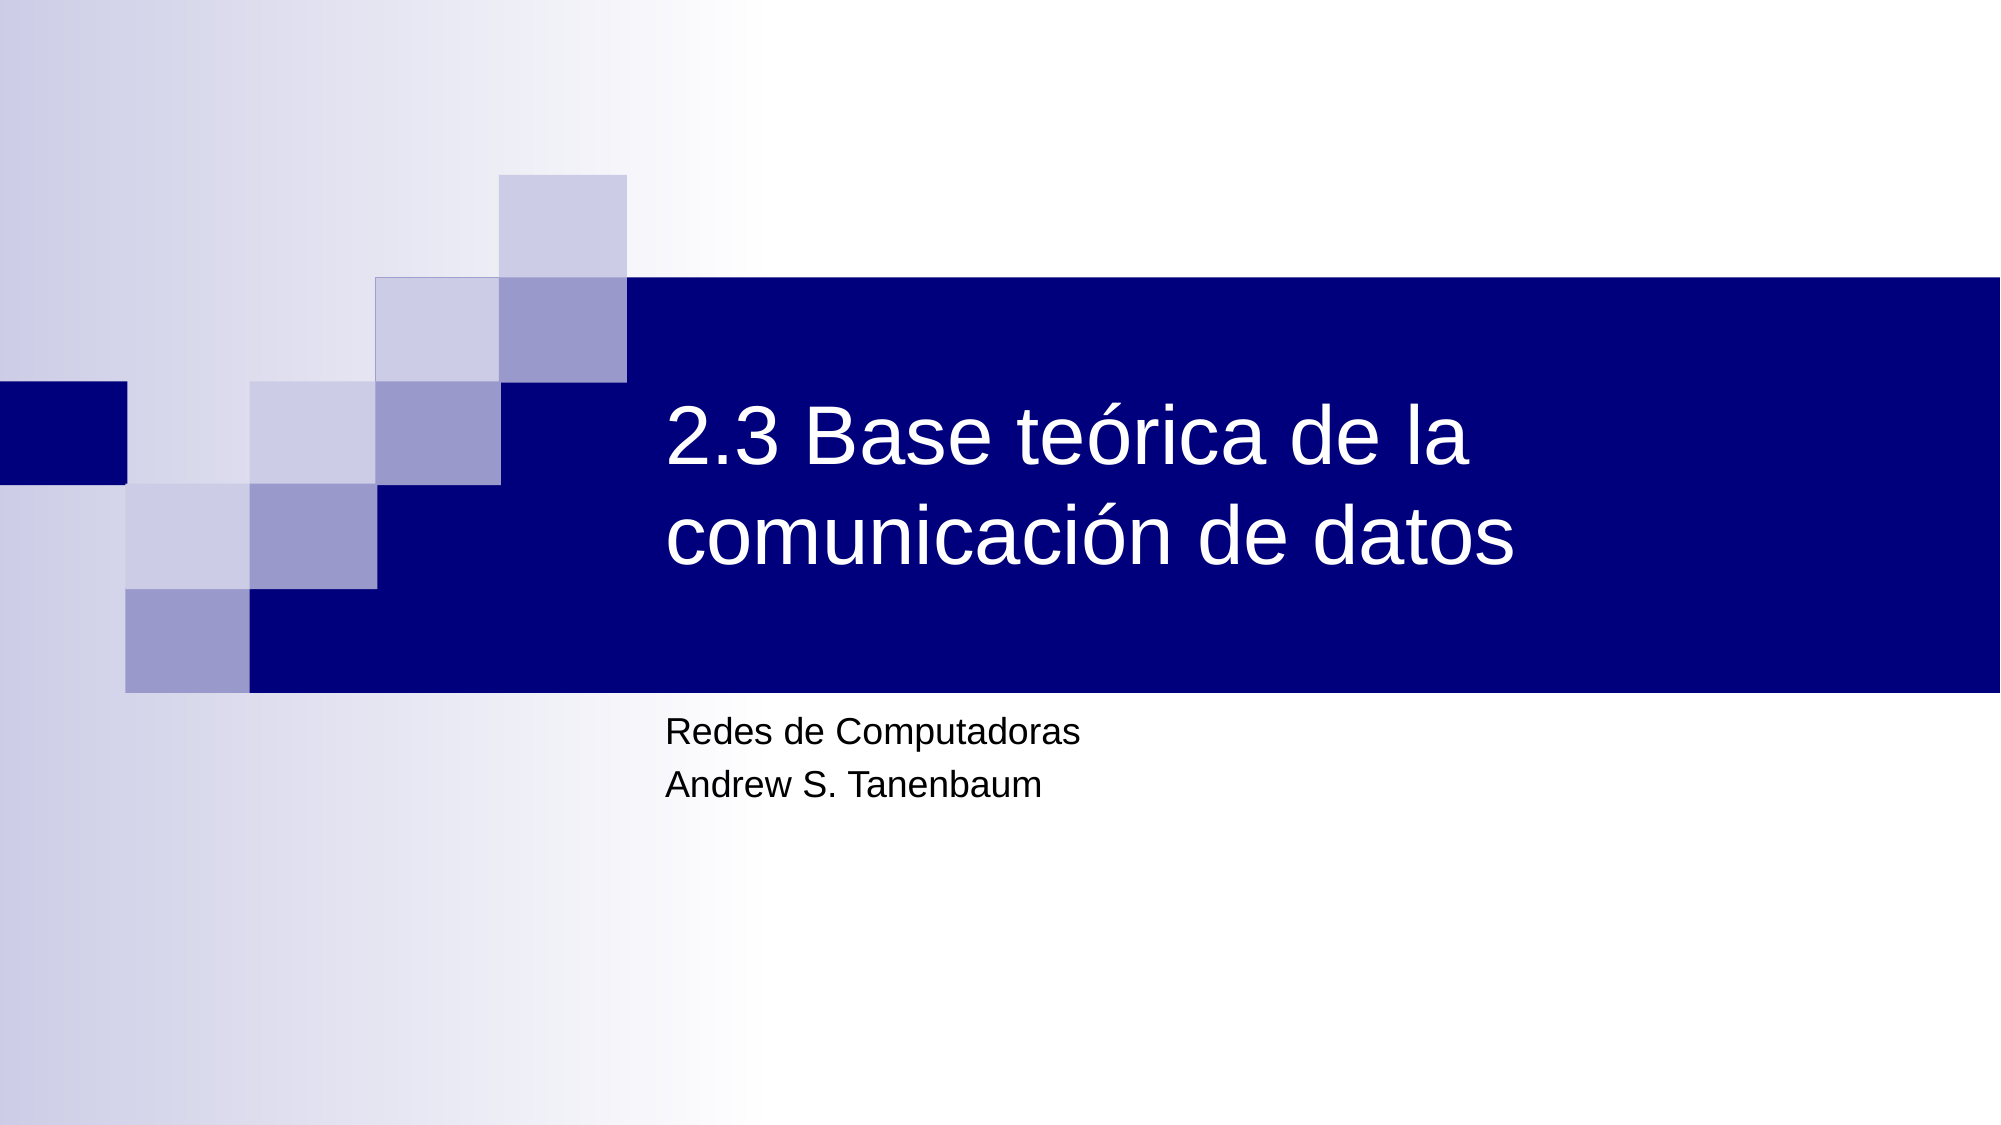

# 2.3 Base teórica de la comunicación de datos
Redes de Computadoras
Andrew S. Tanenbaum